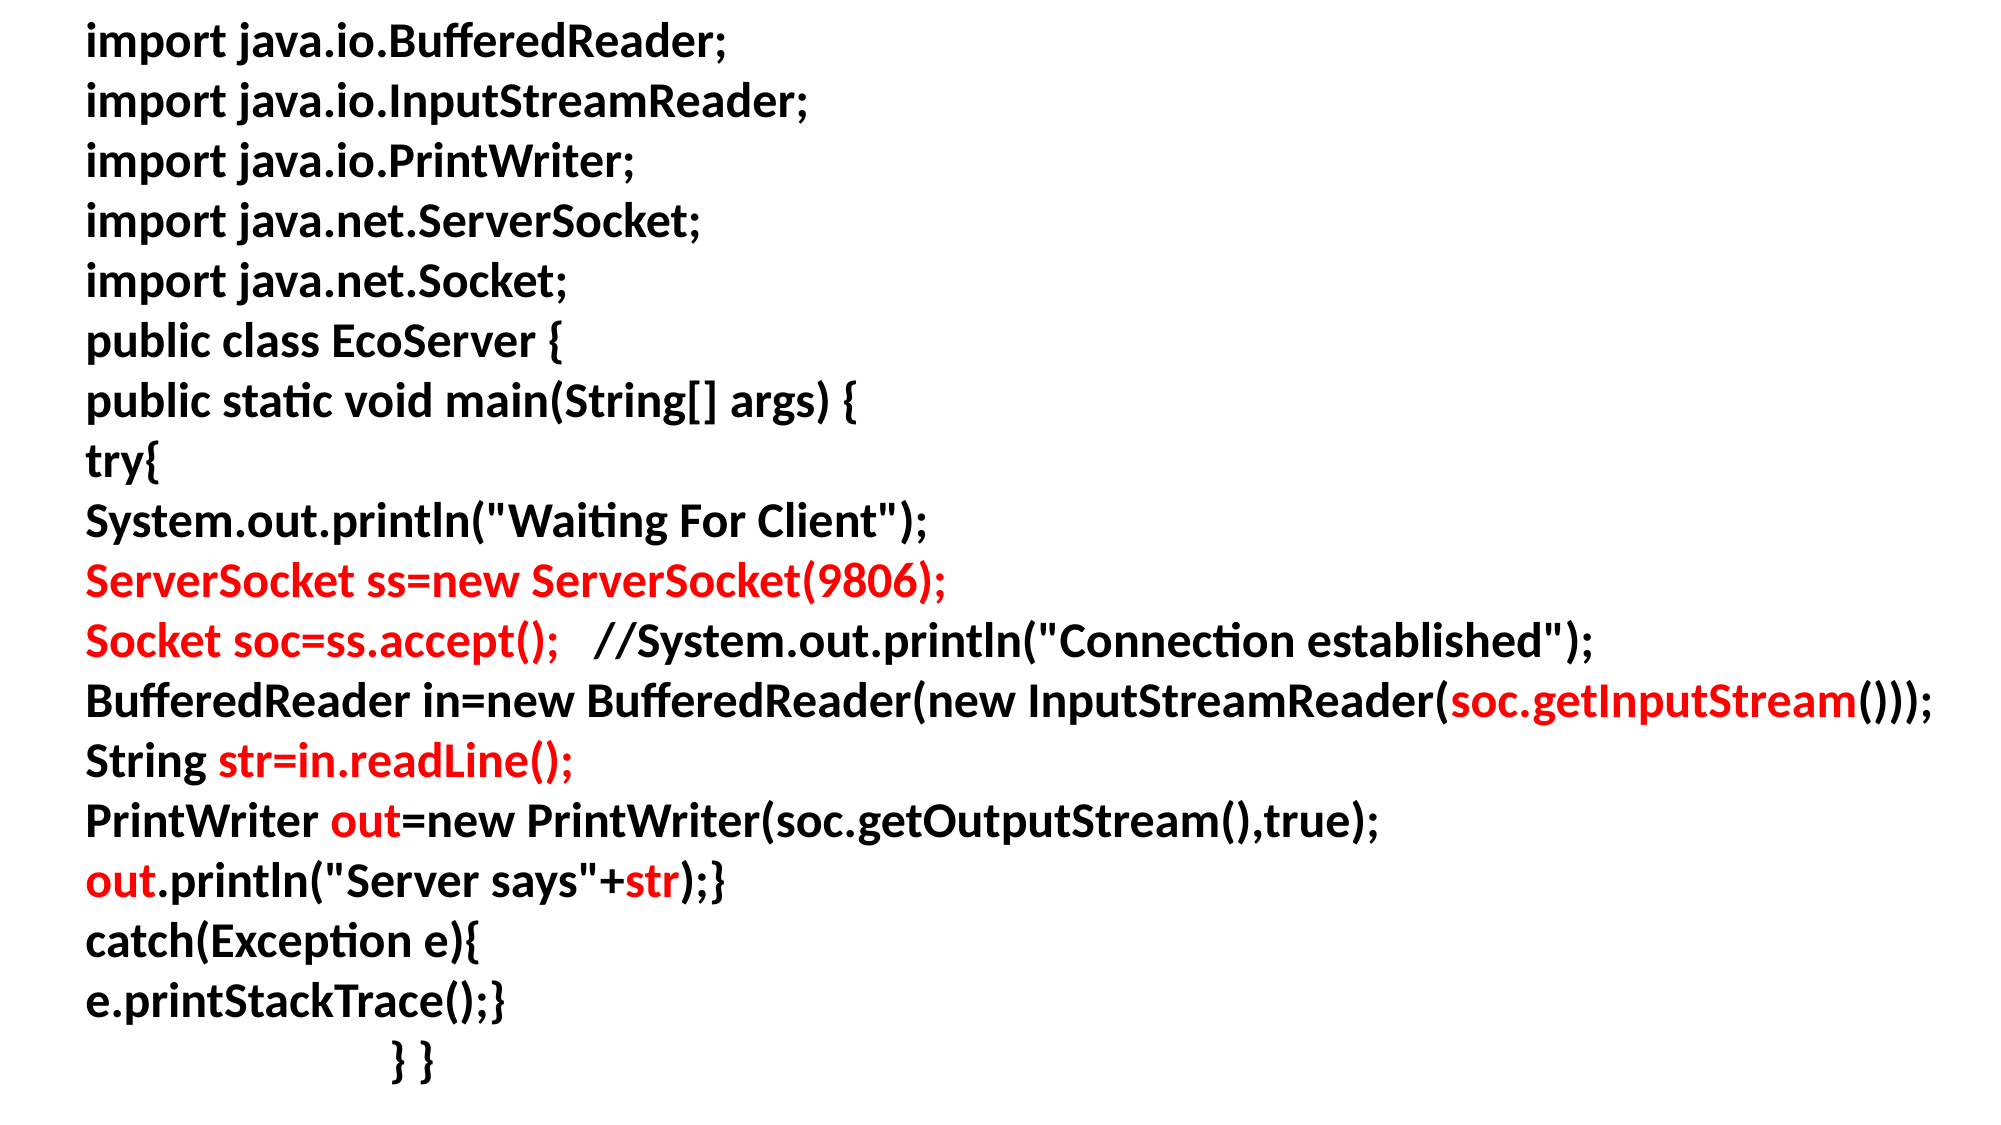

import java.io.BufferedReader;
import java.io.InputStreamReader;
import java.io.PrintWriter;
import java.net.ServerSocket;
import java.net.Socket;
public class EcoServer {
public static void main(String[] args) {
try{
System.out.println("Waiting For Client");
ServerSocket ss=new ServerSocket(9806);
Socket soc=ss.accept();   //System.out.println("Connection established");
BufferedReader in=new BufferedReader(new InputStreamReader(soc.getInputStream()));
String str=in.readLine();
PrintWriter out=new PrintWriter(soc.getOutputStream(),true);
out.println("Server says"+str);}
catch(Exception e){
e.printStackTrace();}
                           } }